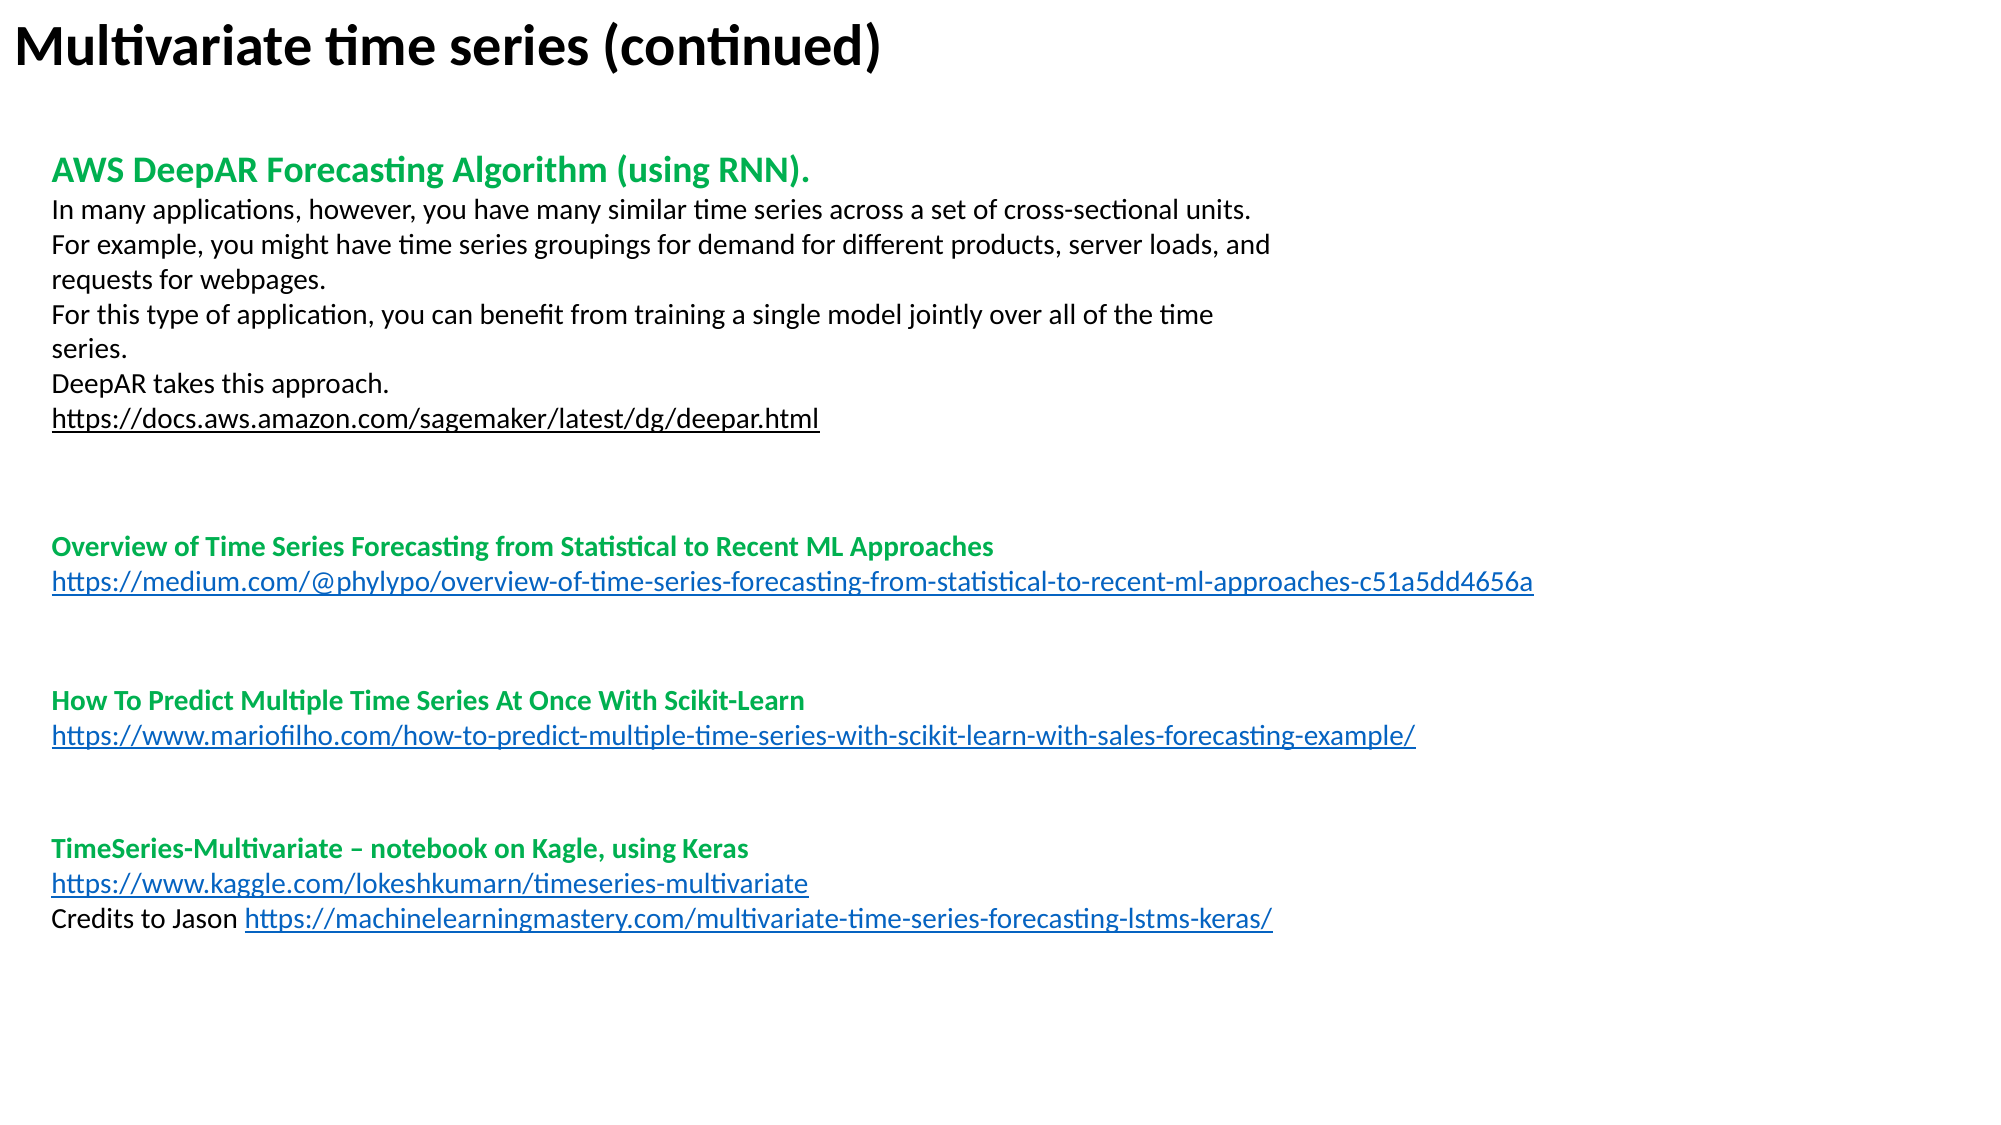

Multivariate time series (continued)
AWS DeepAR Forecasting Algorithm (using RNN).
In many applications, however, you have many similar time series across a set of cross-sectional units. For example, you might have time series groupings for demand for different products, server loads, and requests for webpages.
For this type of application, you can benefit from training a single model jointly over all of the time series.
DeepAR takes this approach.
https://docs.aws.amazon.com/sagemaker/latest/dg/deepar.html
Overview of Time Series Forecasting from Statistical to Recent ML Approaches
https://medium.com/@phylypo/overview-of-time-series-forecasting-from-statistical-to-recent-ml-approaches-c51a5dd4656a
How To Predict Multiple Time Series At Once With Scikit-Learn
https://www.mariofilho.com/how-to-predict-multiple-time-series-with-scikit-learn-with-sales-forecasting-example/
TimeSeries-Multivariate – notebook on Kagle, using Keras
https://www.kaggle.com/lokeshkumarn/timeseries-multivariate
Credits to Jason https://machinelearningmastery.com/multivariate-time-series-forecasting-lstms-keras/